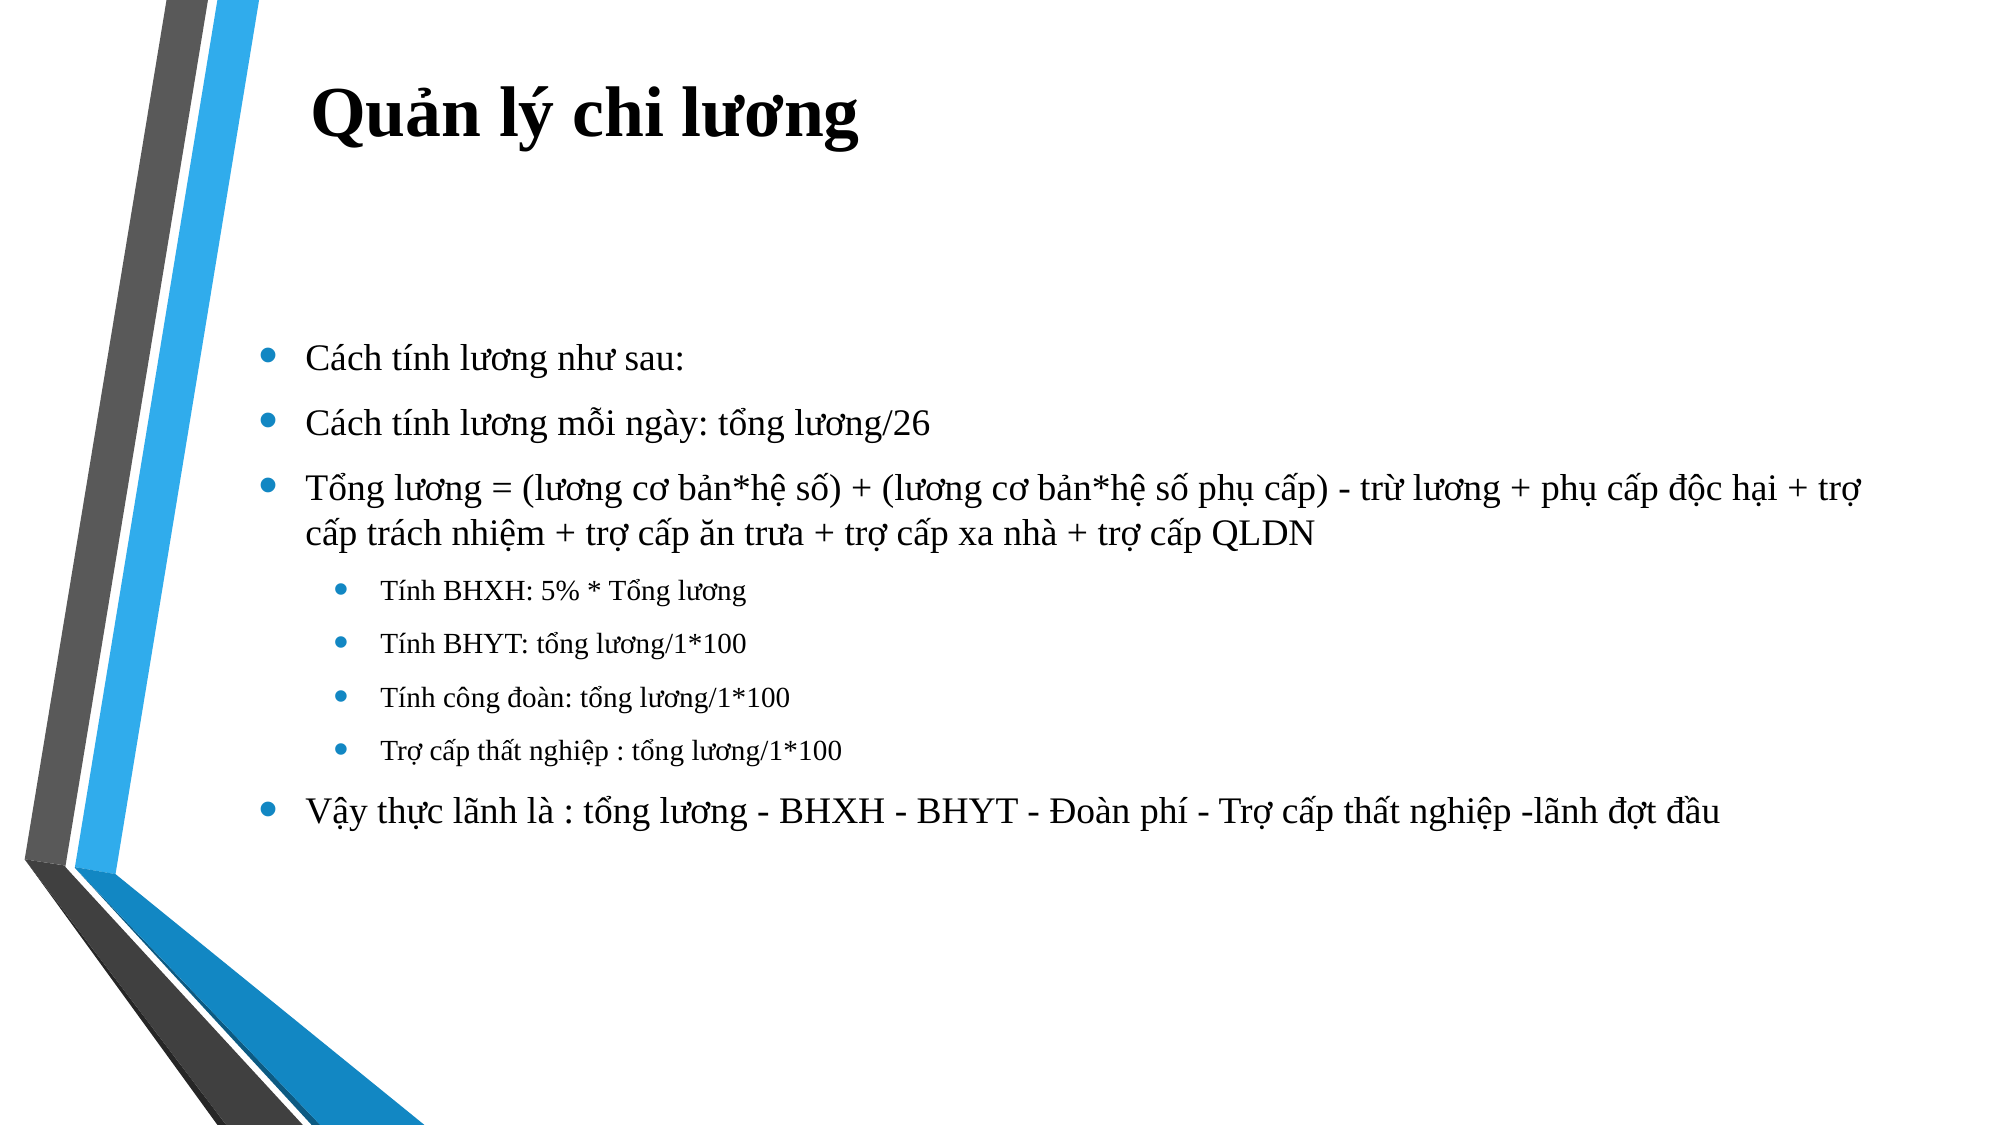

# Quản lý chi lương
Cách tính lương như sau:
Cách tính lương mỗi ngày: tổng lương/26
Tổng lương = (lương cơ bản*hệ số) + (lương cơ bản*hệ số phụ cấp) - trừ lương + phụ cấp độc hại + trợ cấp trách nhiệm + trợ cấp ăn trưa + trợ cấp xa nhà + trợ cấp QLDN
Tính BHXH: 5% * Tổng lương
Tính BHYT: tổng lương/1*100
Tính công đoàn: tổng lương/1*100
Trợ cấp thất nghiệp : tổng lương/1*100
Vậy thực lãnh là : tổng lương - BHXH - BHYT - Đoàn phí - Trợ cấp thất nghiệp -lãnh đợt đầu